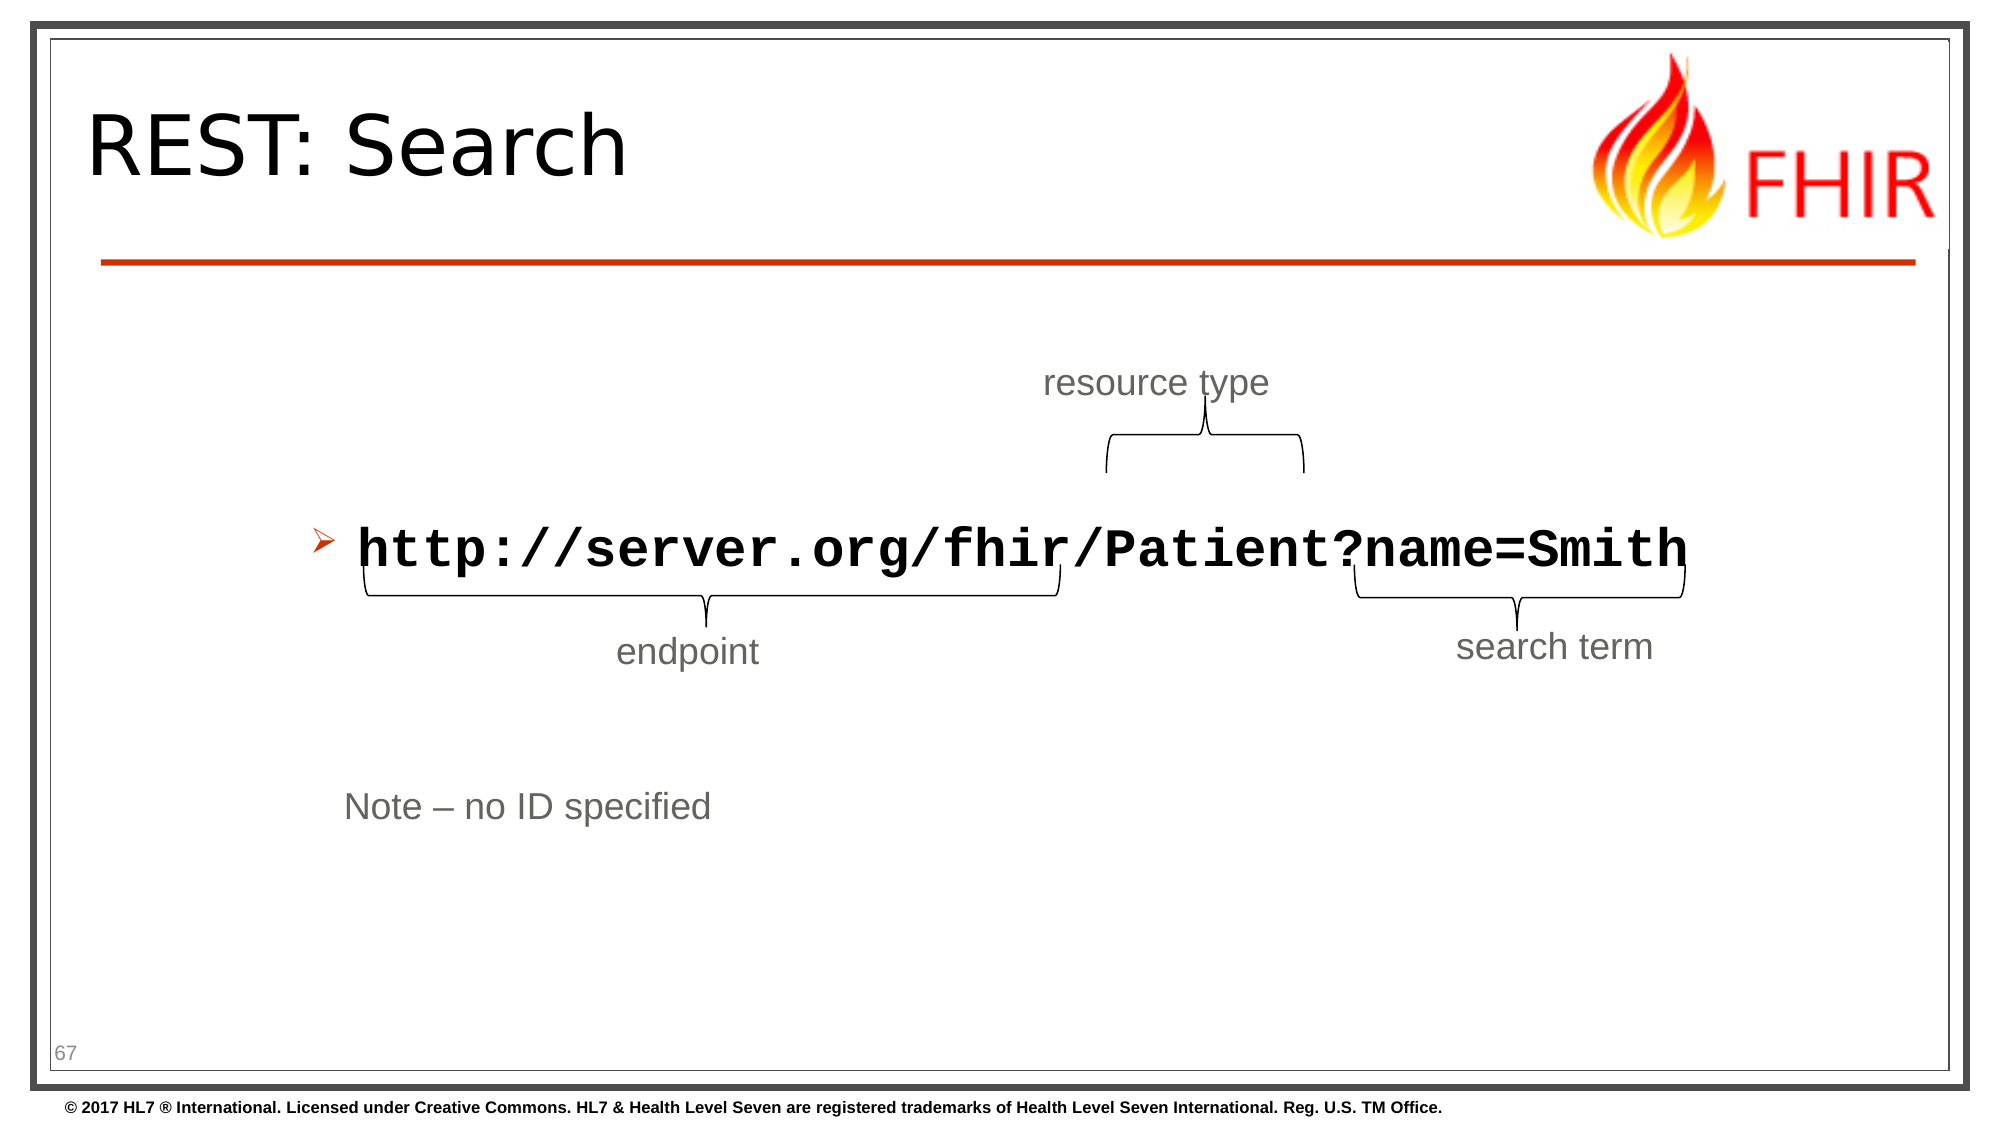

# REST: Search

http://server.org/fhir/Patient?name=Smith

resource type

search term
endpoint
Note – no ID specified
67